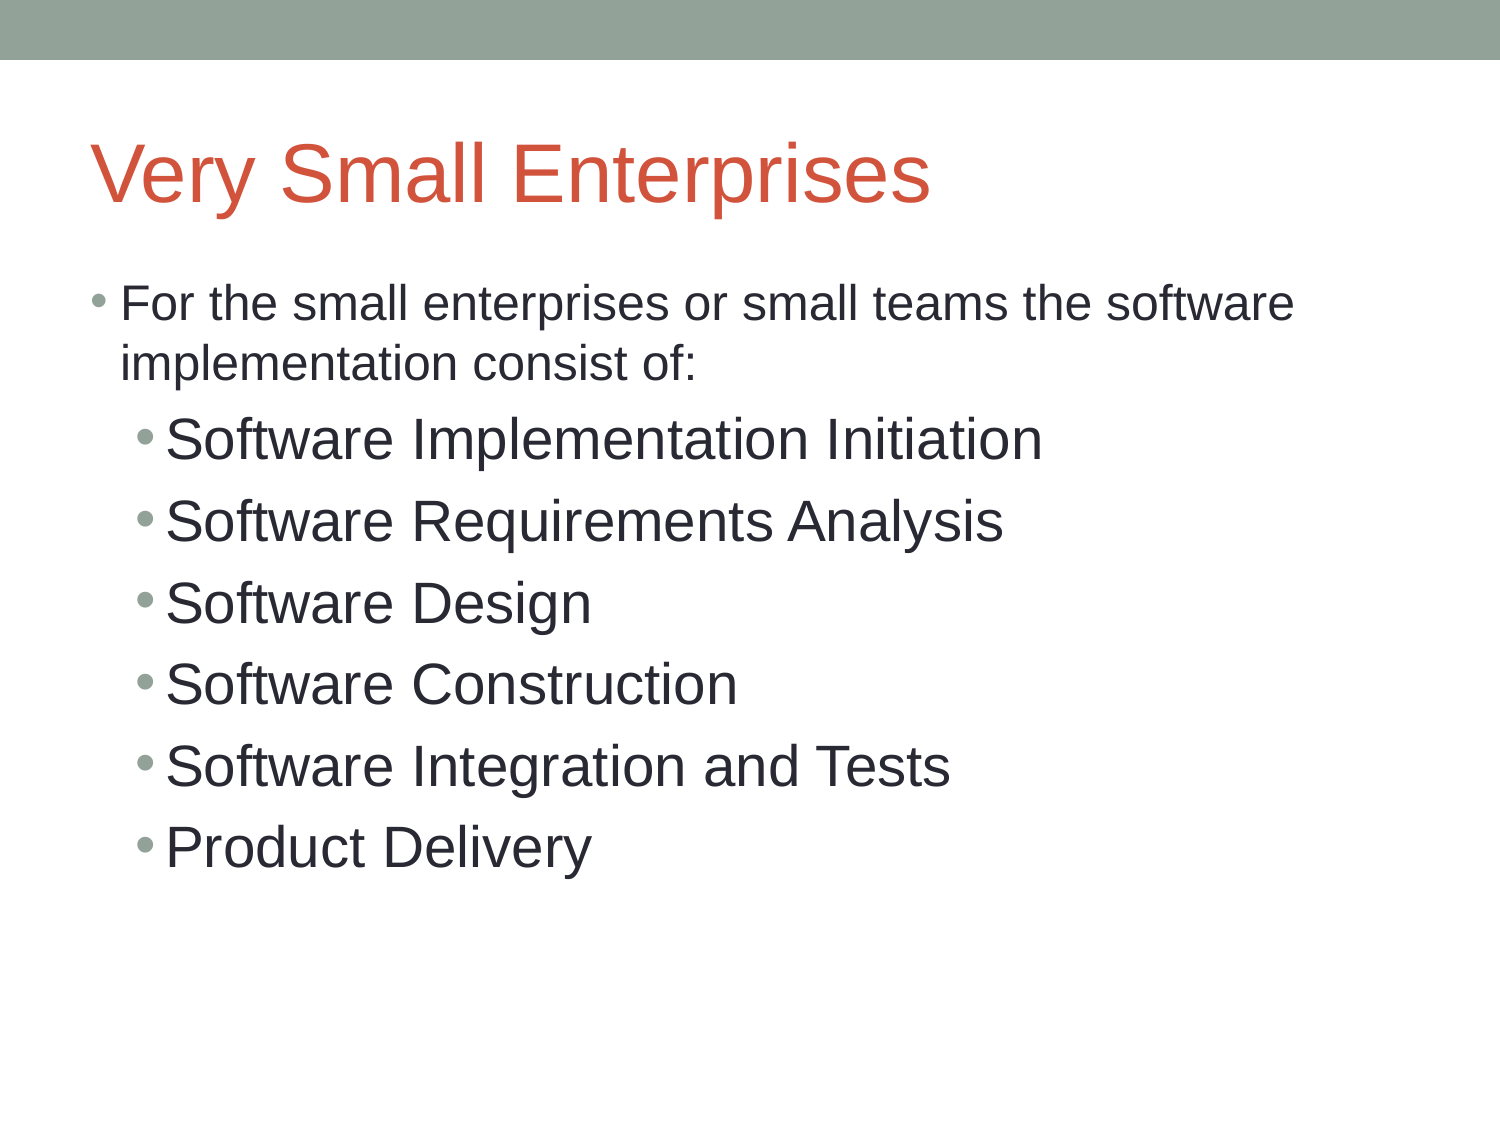

# Very Small Enterprises
For the small enterprises or small teams the software implementation consist of:
Software Implementation Initiation
Software Requirements Analysis
Software Design
Software Construction
Software Integration and Tests
Product Delivery